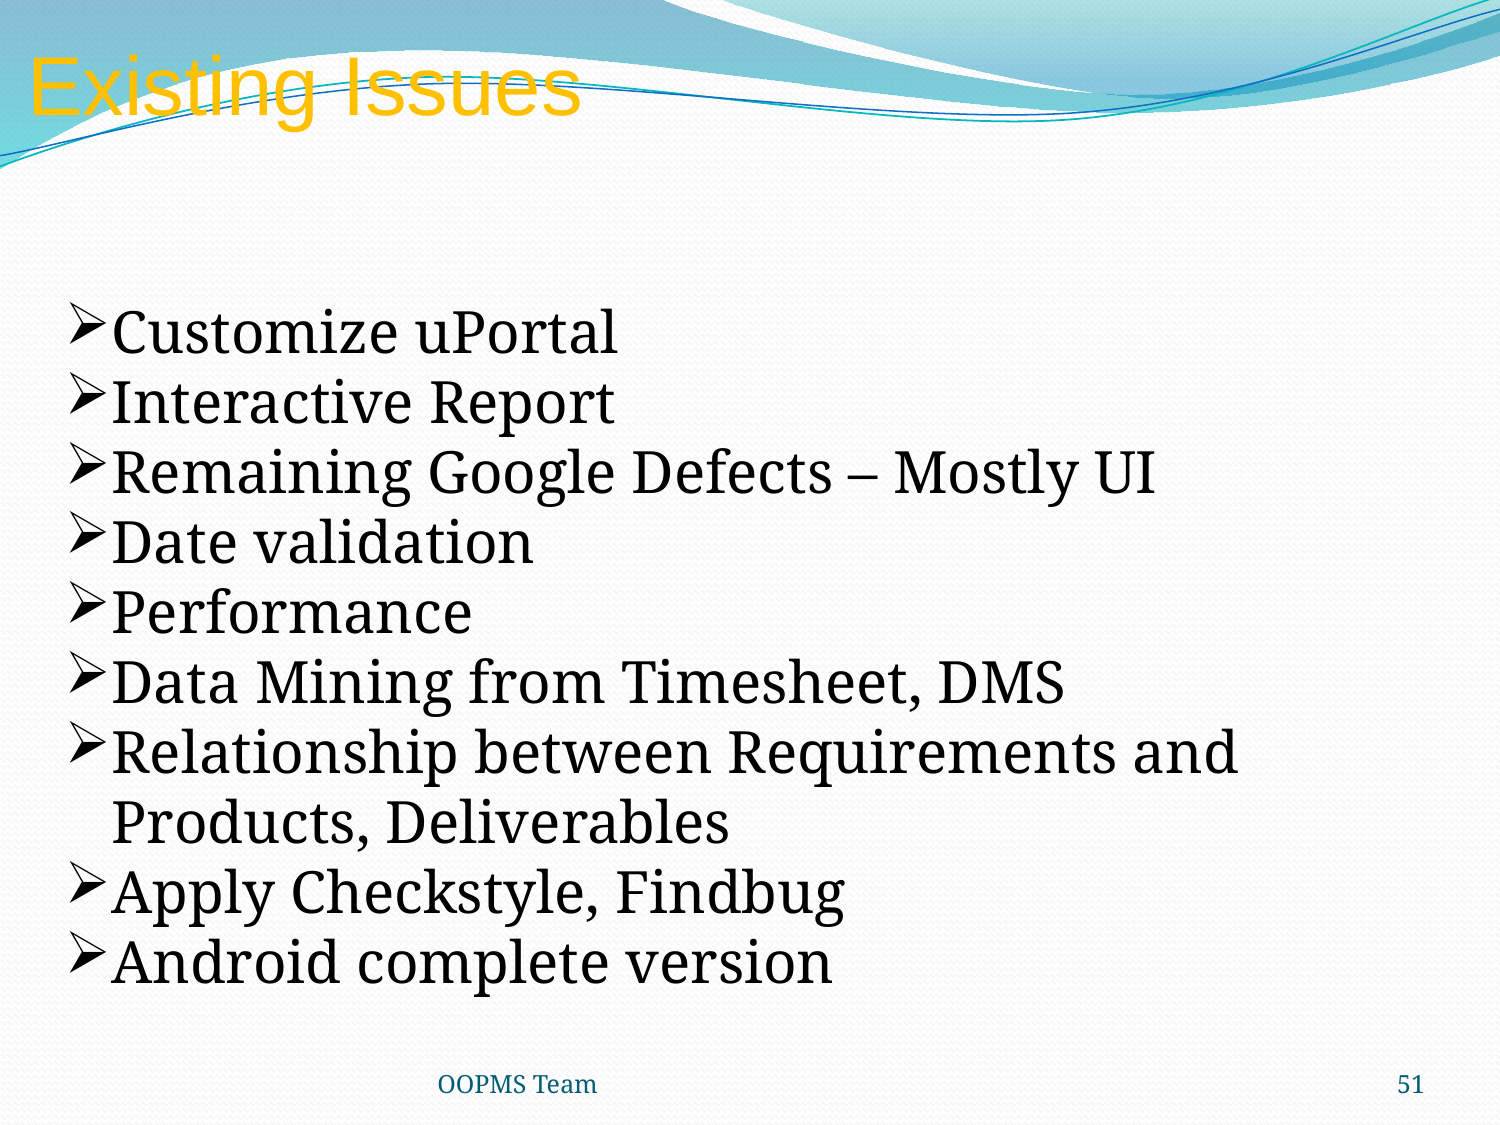

Existing Issues
Customize uPortal
Interactive Report
Remaining Google Defects – Mostly UI
Date validation
Performance
Data Mining from Timesheet, DMS
Relationship between Requirements and Products, Deliverables
Apply Checkstyle, Findbug
Android complete version
OOPMS Team
51